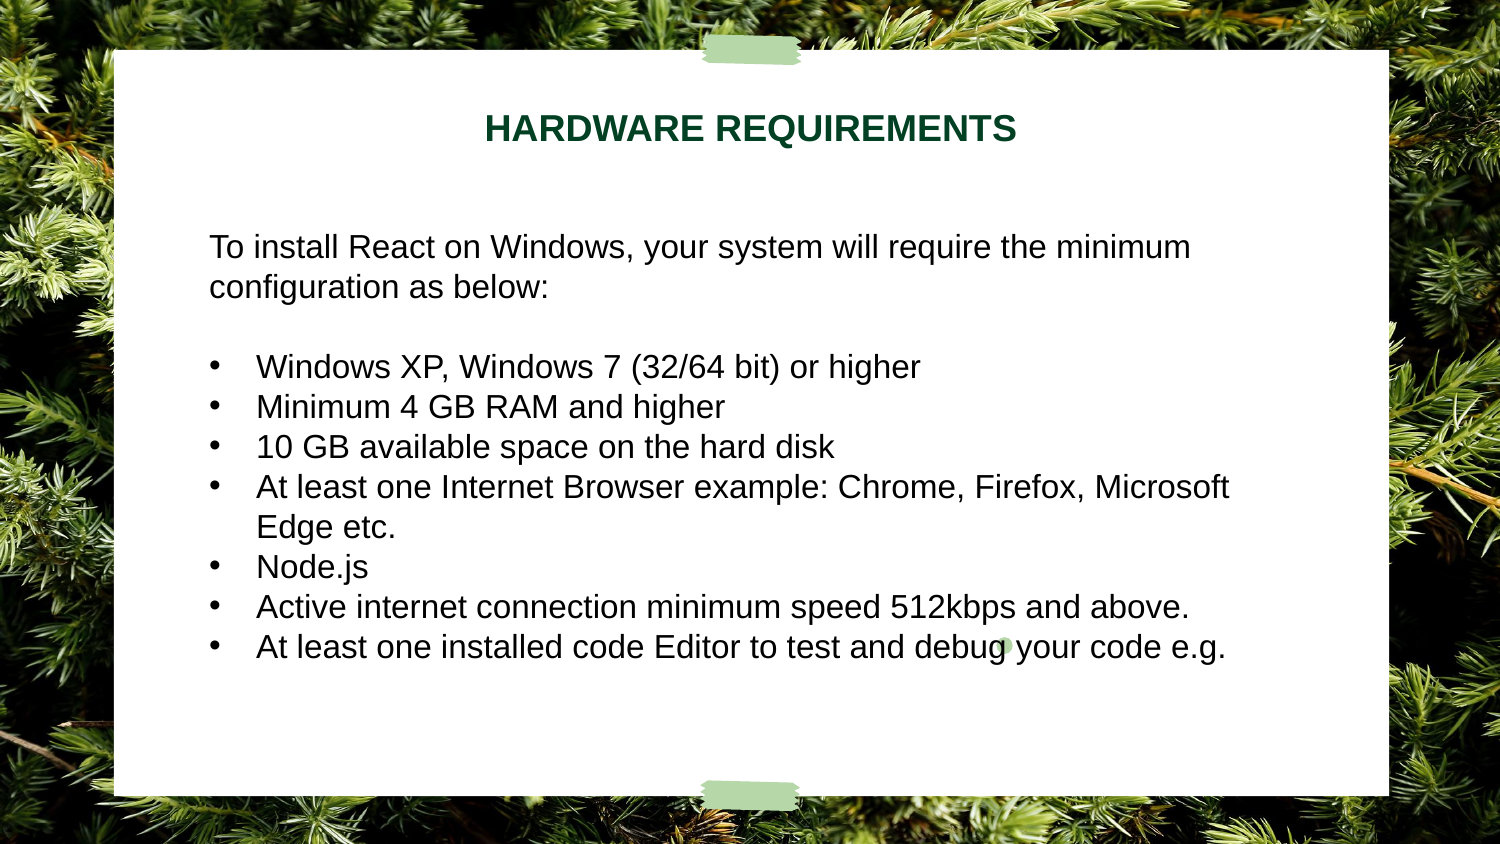

HARDWARE REQUIREMENTS
To install React on Windows, your system will require the minimum configuration as below:

Windows XP, Windows 7 (32/64 bit) or higher
Minimum 4 GB RAM and higher
10 GB available space on the hard disk
At least one Internet Browser example: Chrome, Firefox, Microsoft Edge etc.
Node.js
Active internet connection minimum speed 512kbps and above.
At least one installed code Editor to test and debug your code e.g.